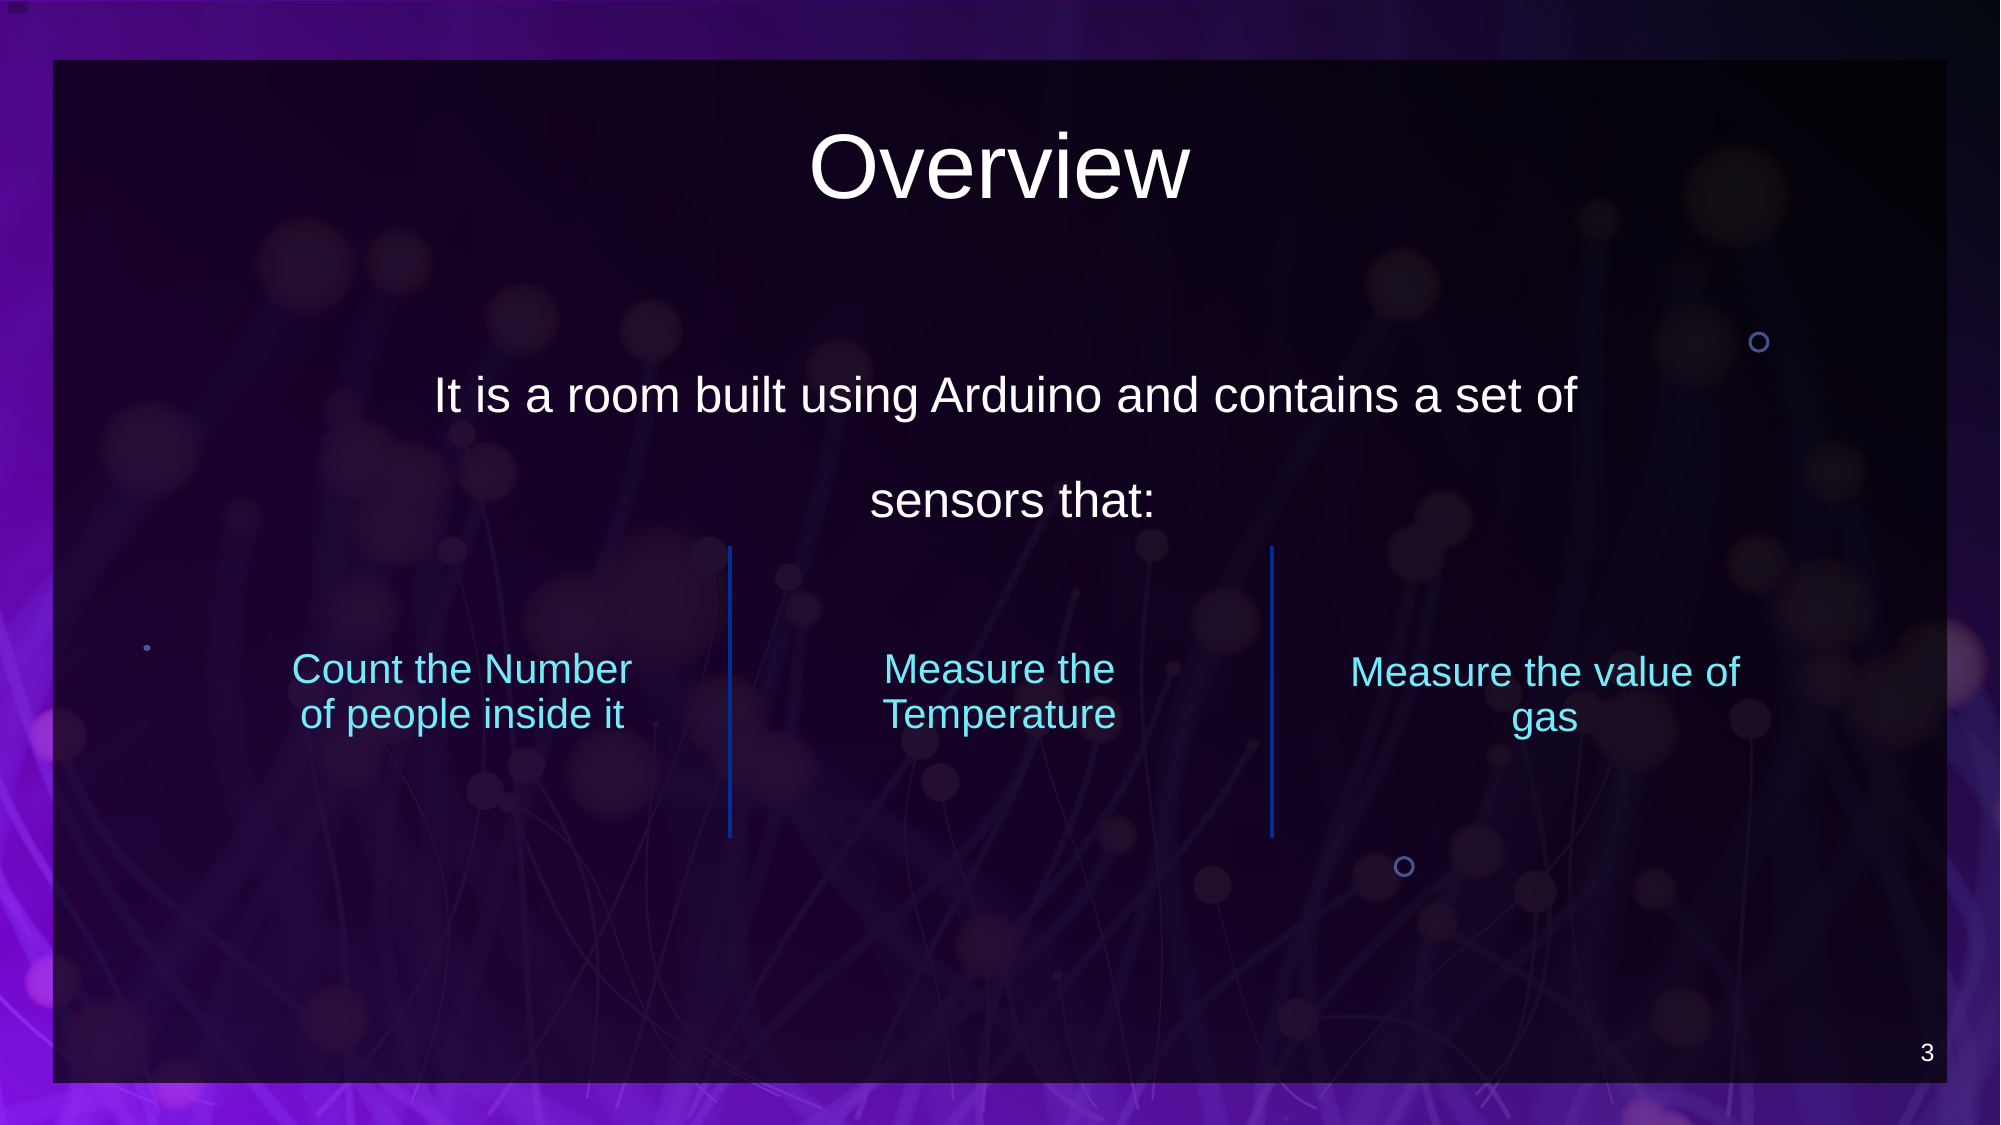

# Overview
It is a room built using Arduino and contains a set of
 sensors that:
Measure the Temperature
Count the Number of people inside it

Measure the value of gas

3